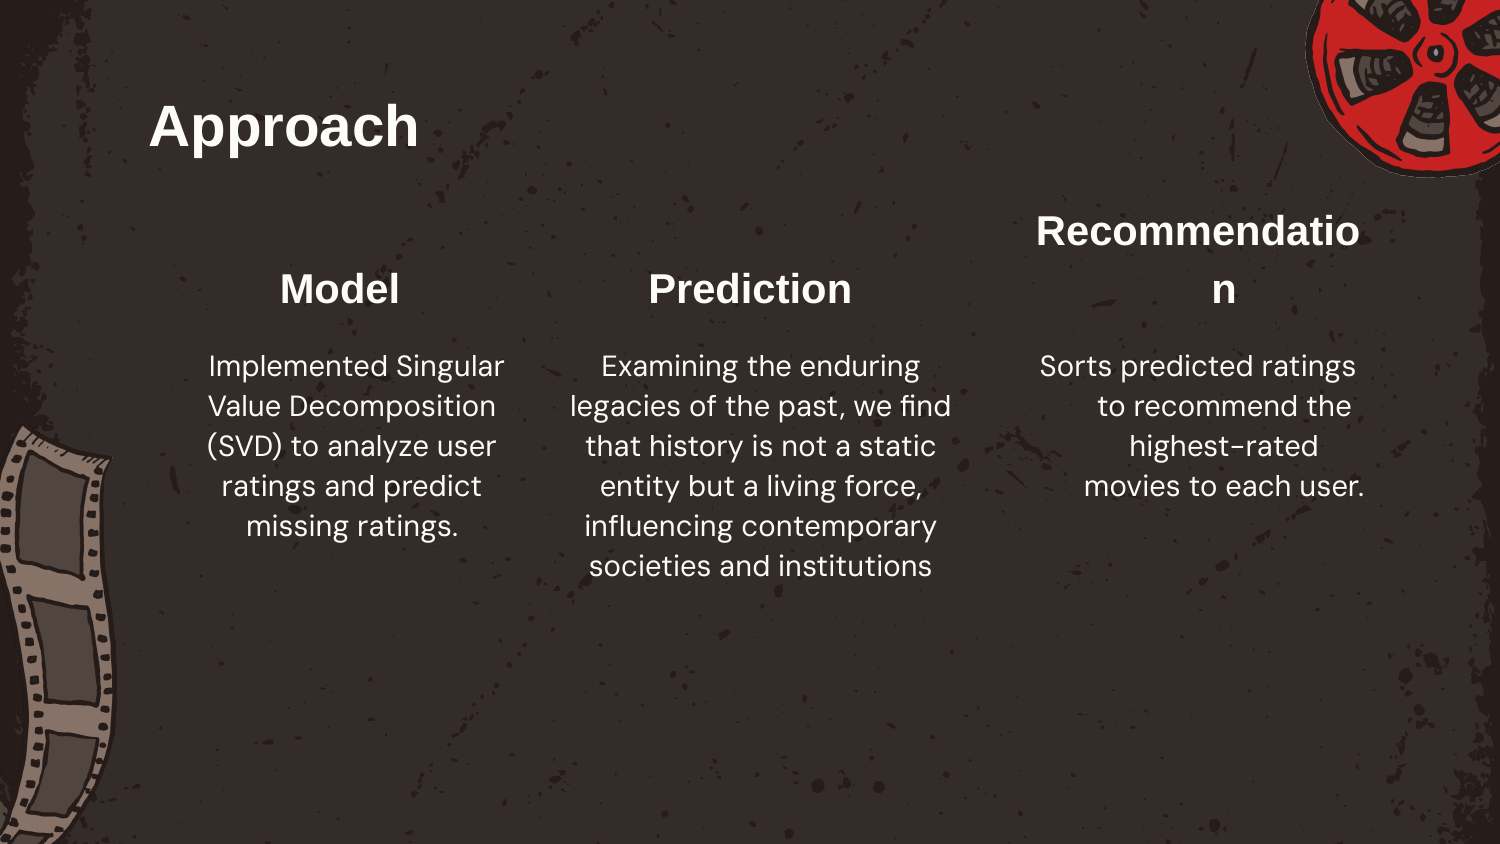

# Approach
Recommendation
Prediction
Model
Sorts predicted ratings to recommend the highest-rated movies to each user.
        Implemented Singular Value Decomposition (SVD) to analyze user ratings and predict missing ratings.
Examining the enduring legacies of the past, we find that history is not a static entity but a living force, influencing contemporary societies and institutions